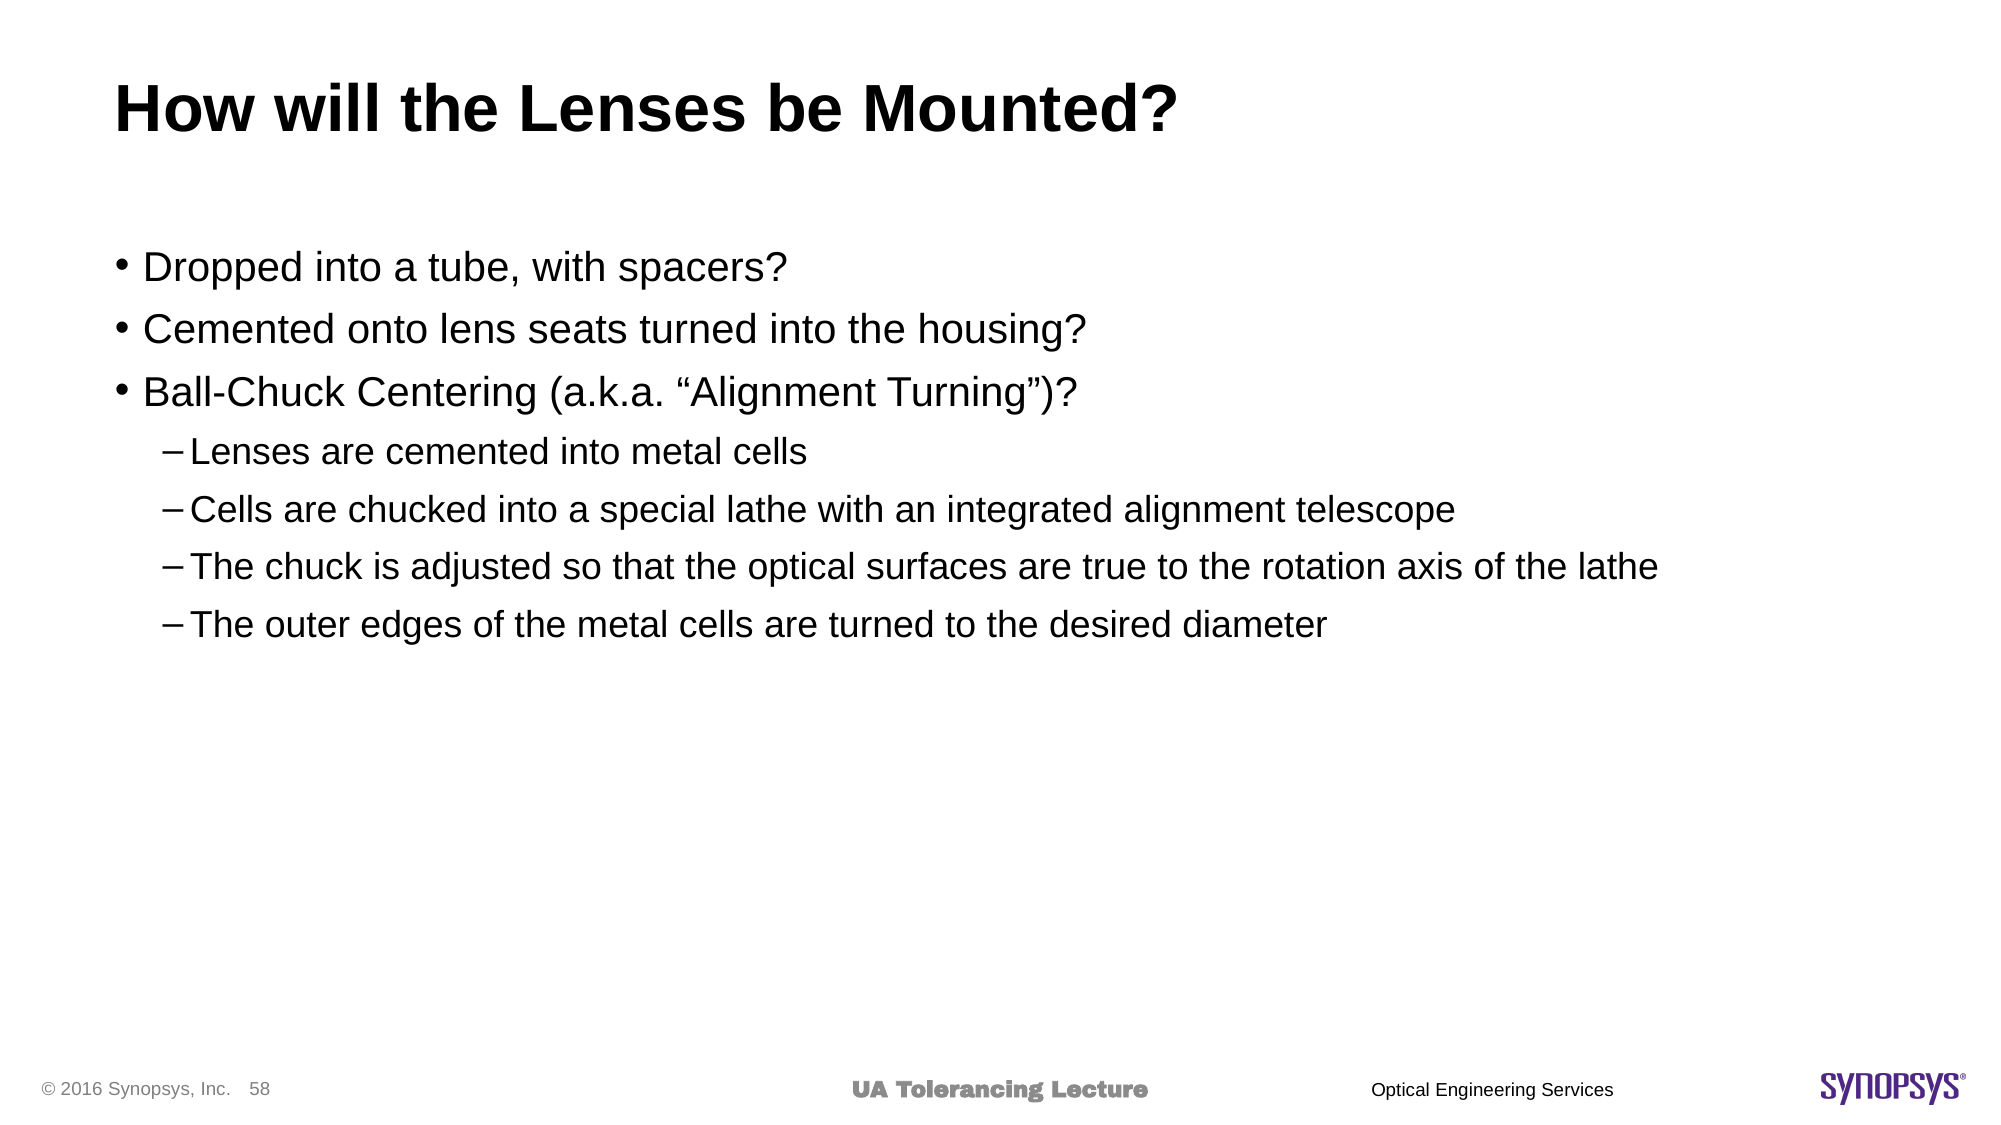

# How will the Lenses be Mounted?
Dropped into a tube, with spacers?
Cemented onto lens seats turned into the housing?
Ball-Chuck Centering (a.k.a. “Alignment Turning”)?
Lenses are cemented into metal cells
Cells are chucked into a special lathe with an integrated alignment telescope
The chuck is adjusted so that the optical surfaces are true to the rotation axis of the lathe
The outer edges of the metal cells are turned to the desired diameter
UA Tolerancing Lecture